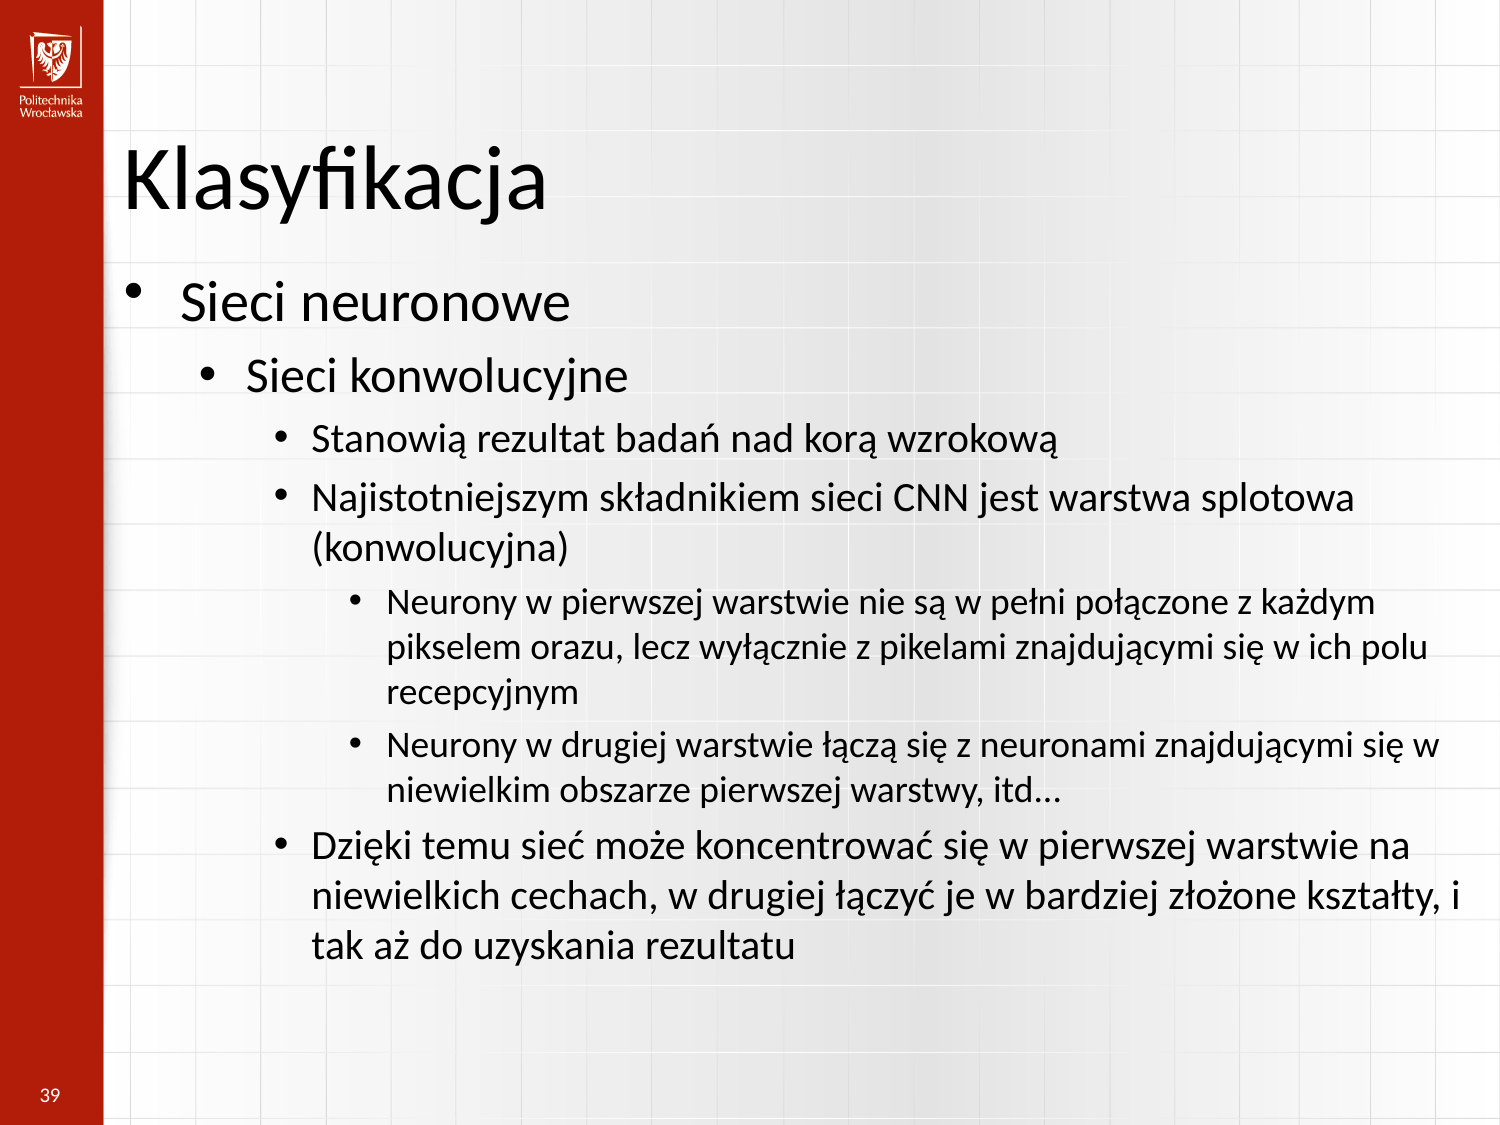

Klasyfikacja
Sieci neuronowe
Sieci konwolucyjne
Stanowią rezultat badań nad korą wzrokową
Najistotniejszym składnikiem sieci CNN jest warstwa splotowa (konwolucyjna)
Neurony w pierwszej warstwie nie są w pełni połączone z każdym pikselem orazu, lecz wyłącznie z pikelami znajdującymi się w ich polu recepcyjnym
Neurony w drugiej warstwie łączą się z neuronami znajdującymi się w niewielkim obszarze pierwszej warstwy, itd...
Dzięki temu sieć może koncentrować się w pierwszej warstwie na niewielkich cechach, w drugiej łączyć je w bardziej złożone kształty, i tak aż do uzyskania rezultatu